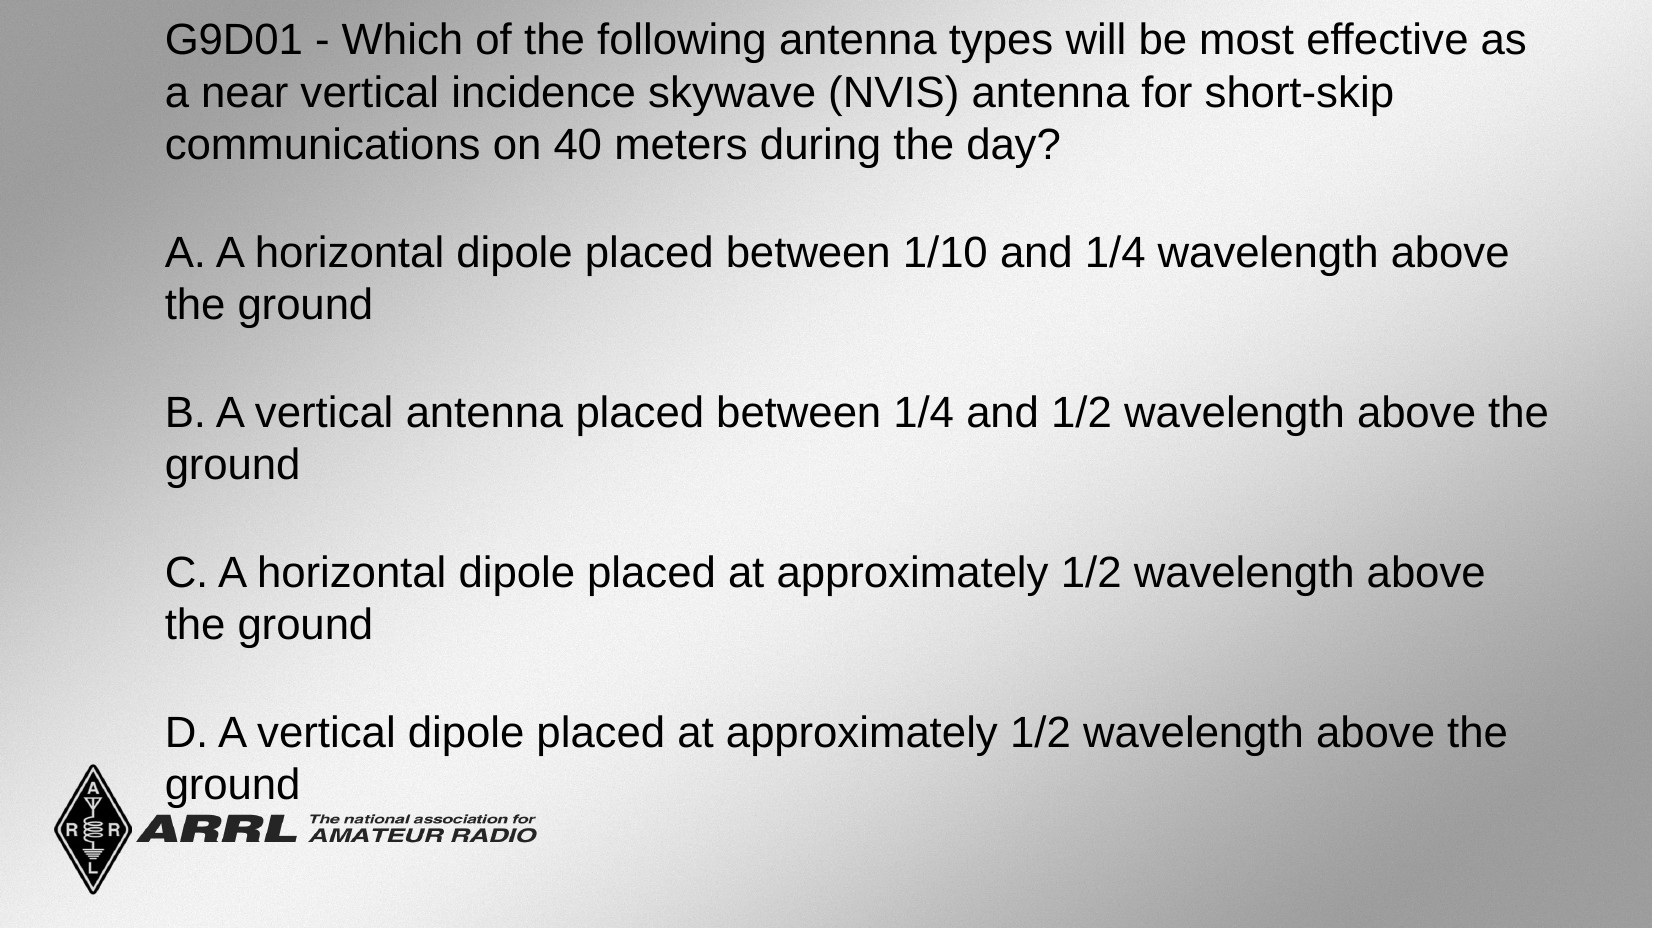

G9D01 - Which of the following antenna types will be most effective as a near vertical incidence skywave (NVIS) antenna for short-skip communications on 40 meters during the day?

A. A horizontal dipole placed between 1/10 and 1/4 wavelength above the ground

B. A vertical antenna placed between 1/4 and 1/2 wavelength above the ground

C. A horizontal dipole placed at approximately 1/2 wavelength above the ground

D. A vertical dipole placed at approximately 1/2 wavelength above the ground